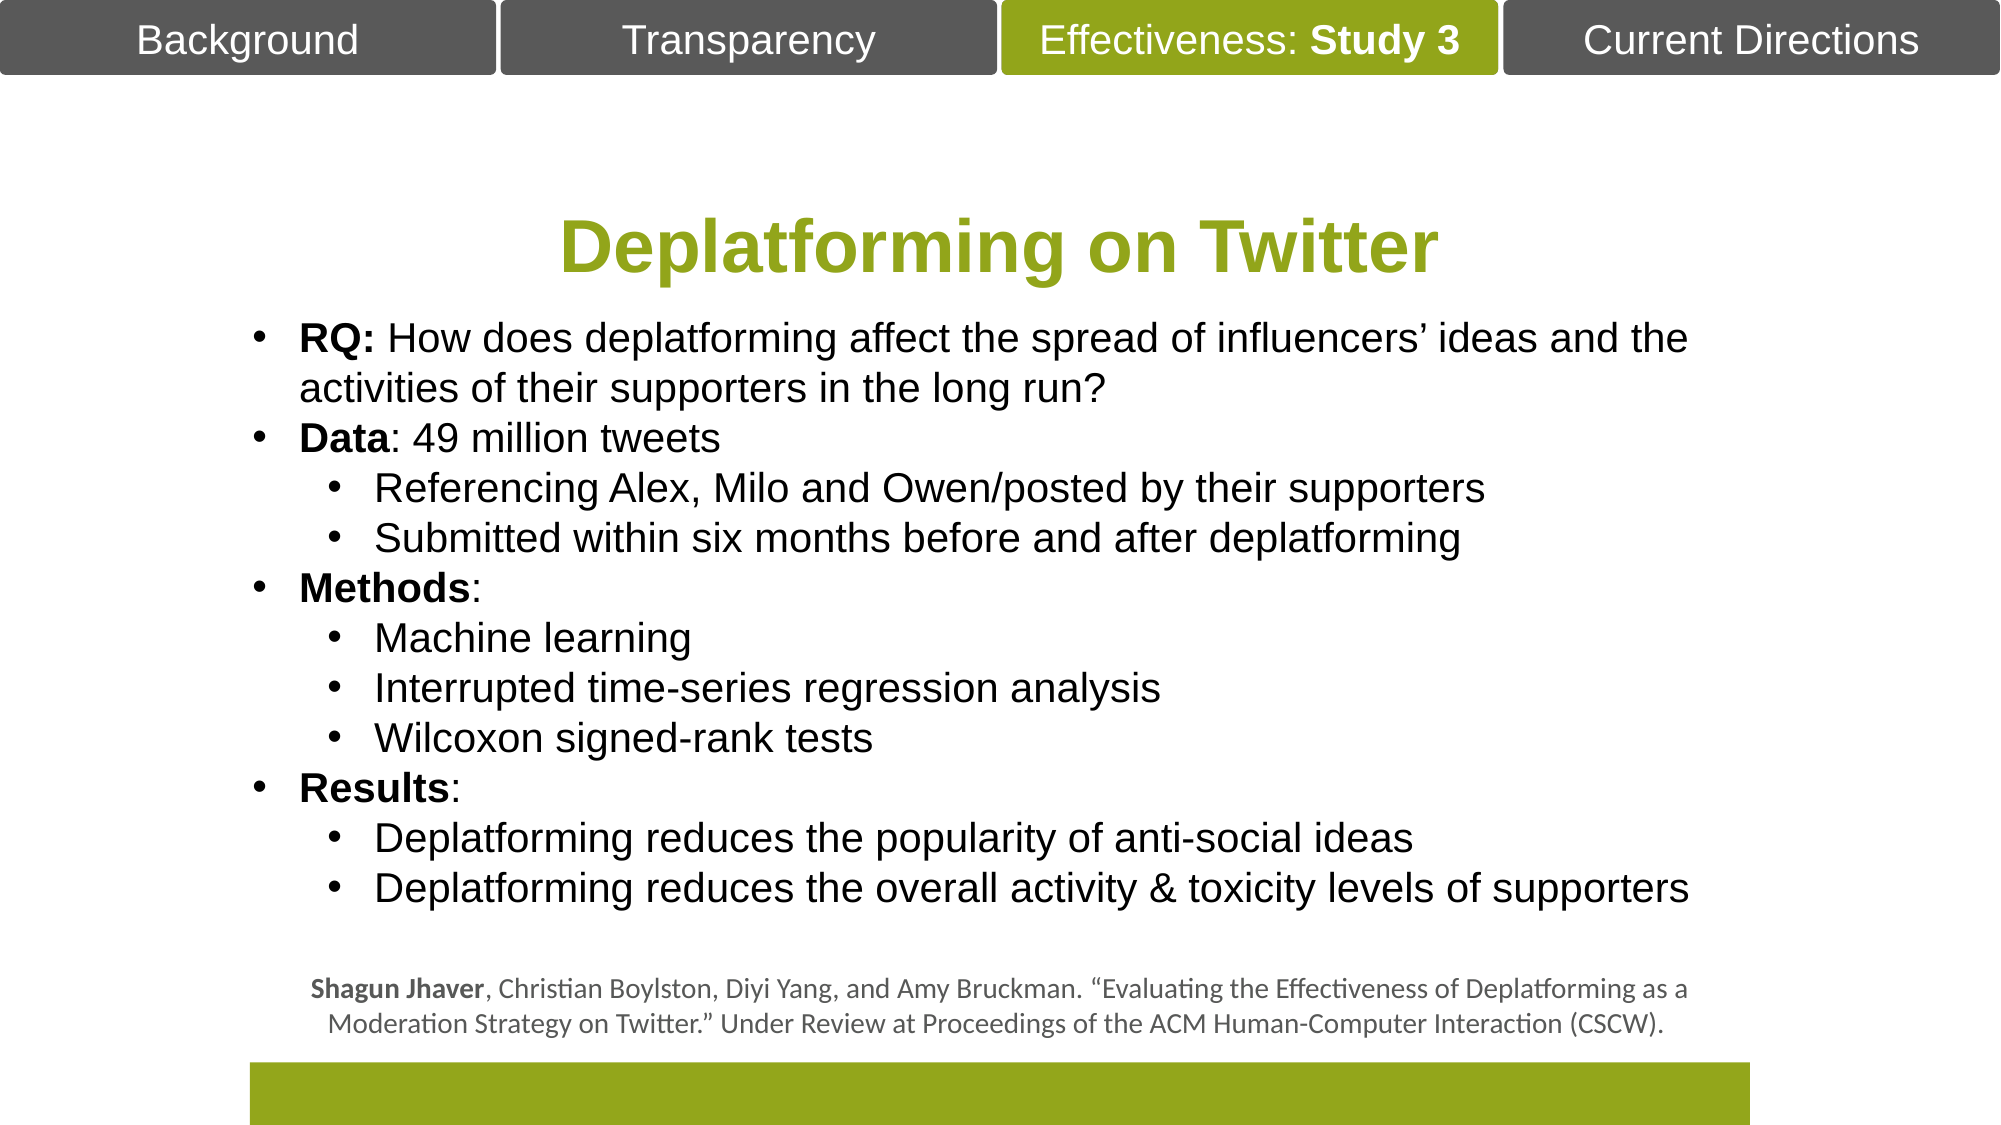

Effectiveness: Study 3
Deplatforming on Twitter
RQ: How does deplatforming affect the spread of influencers’ ideas and the activities of their supporters in the long run?
Data: 49 million tweets
Referencing Alex, Milo and Owen/posted by their supporters
Submitted within six months before and after deplatforming
Methods:
Machine learning
Interrupted time-series regression analysis
Wilcoxon signed-rank tests
Results:
Deplatforming reduces the popularity of anti-social ideas
Deplatforming reduces the overall activity & toxicity levels of supporters
Shagun Jhaver, Christian Boylston, Diyi Yang, and Amy Bruckman. “Evaluating the Effectiveness of Deplatforming as a Moderation Strategy on Twitter.” Under Review at Proceedings of the ACM Human-Computer Interaction (CSCW).